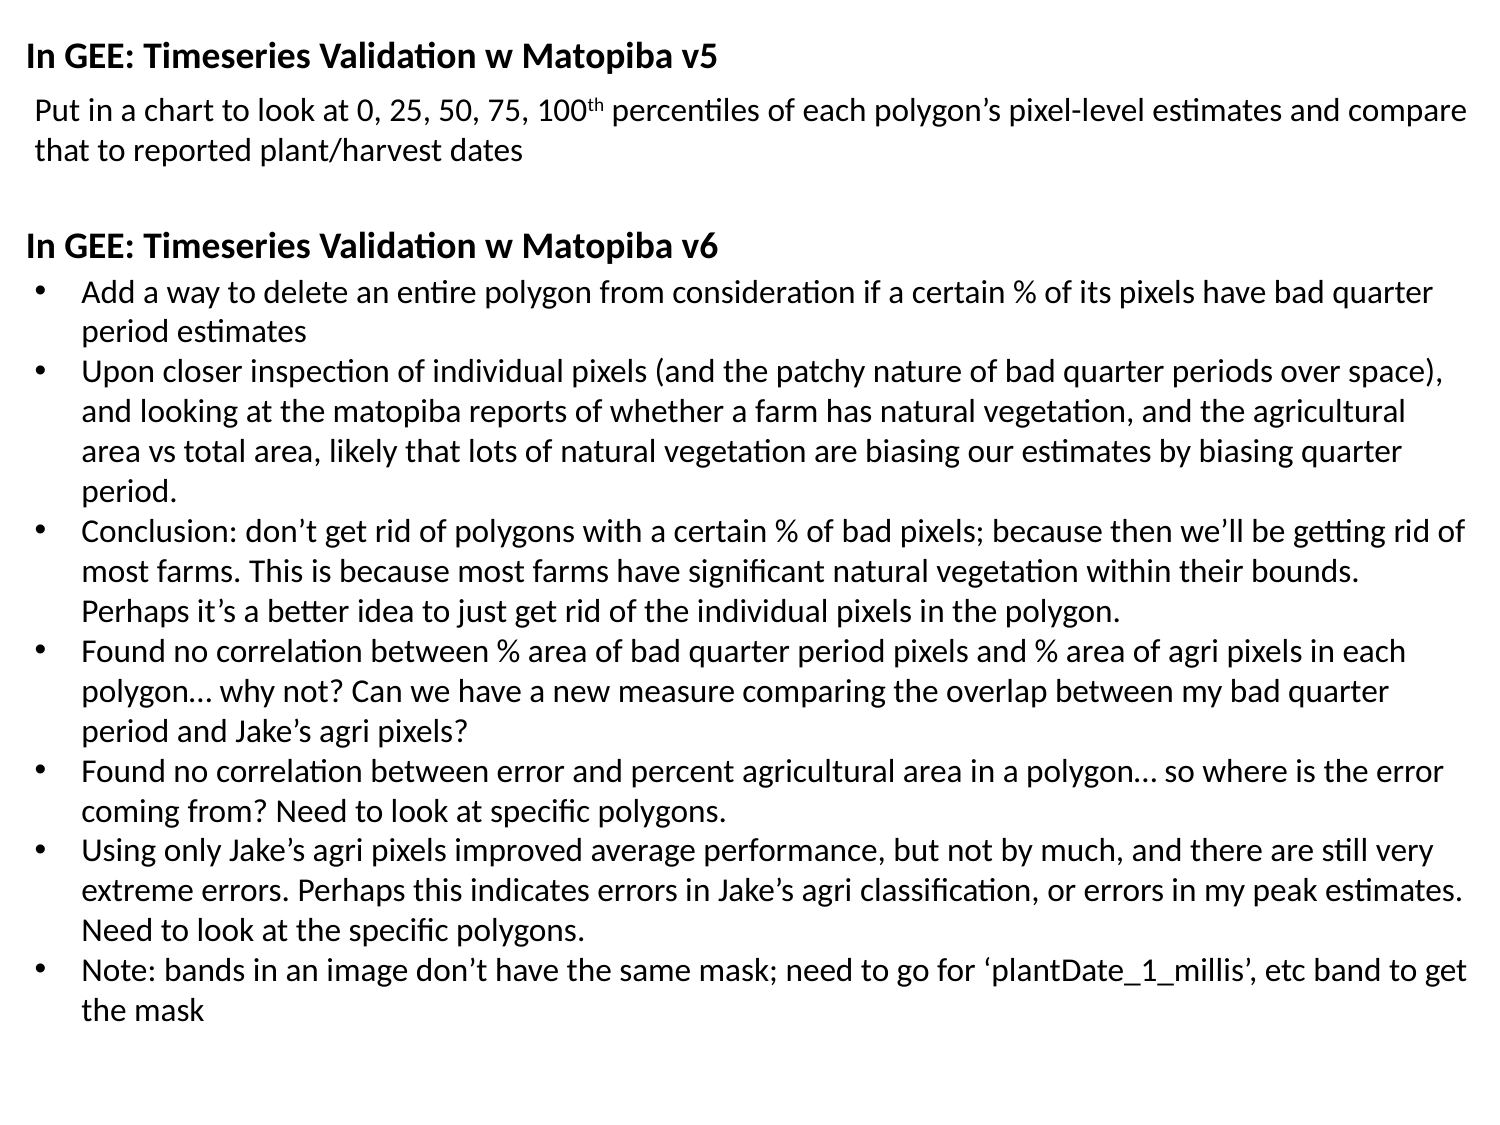

In GEE: Timeseries Validation w Matopiba v5
Put in a chart to look at 0, 25, 50, 75, 100th percentiles of each polygon’s pixel-level estimates and compare that to reported plant/harvest dates
In GEE: Timeseries Validation w Matopiba v6
Add a way to delete an entire polygon from consideration if a certain % of its pixels have bad quarter period estimates
Upon closer inspection of individual pixels (and the patchy nature of bad quarter periods over space), and looking at the matopiba reports of whether a farm has natural vegetation, and the agricultural area vs total area, likely that lots of natural vegetation are biasing our estimates by biasing quarter period.
Conclusion: don’t get rid of polygons with a certain % of bad pixels; because then we’ll be getting rid of most farms. This is because most farms have significant natural vegetation within their bounds. Perhaps it’s a better idea to just get rid of the individual pixels in the polygon.
Found no correlation between % area of bad quarter period pixels and % area of agri pixels in each polygon… why not? Can we have a new measure comparing the overlap between my bad quarter period and Jake’s agri pixels?
Found no correlation between error and percent agricultural area in a polygon… so where is the error coming from? Need to look at specific polygons.
Using only Jake’s agri pixels improved average performance, but not by much, and there are still very extreme errors. Perhaps this indicates errors in Jake’s agri classification, or errors in my peak estimates. Need to look at the specific polygons.
Note: bands in an image don’t have the same mask; need to go for ‘plantDate_1_millis’, etc band to get the mask